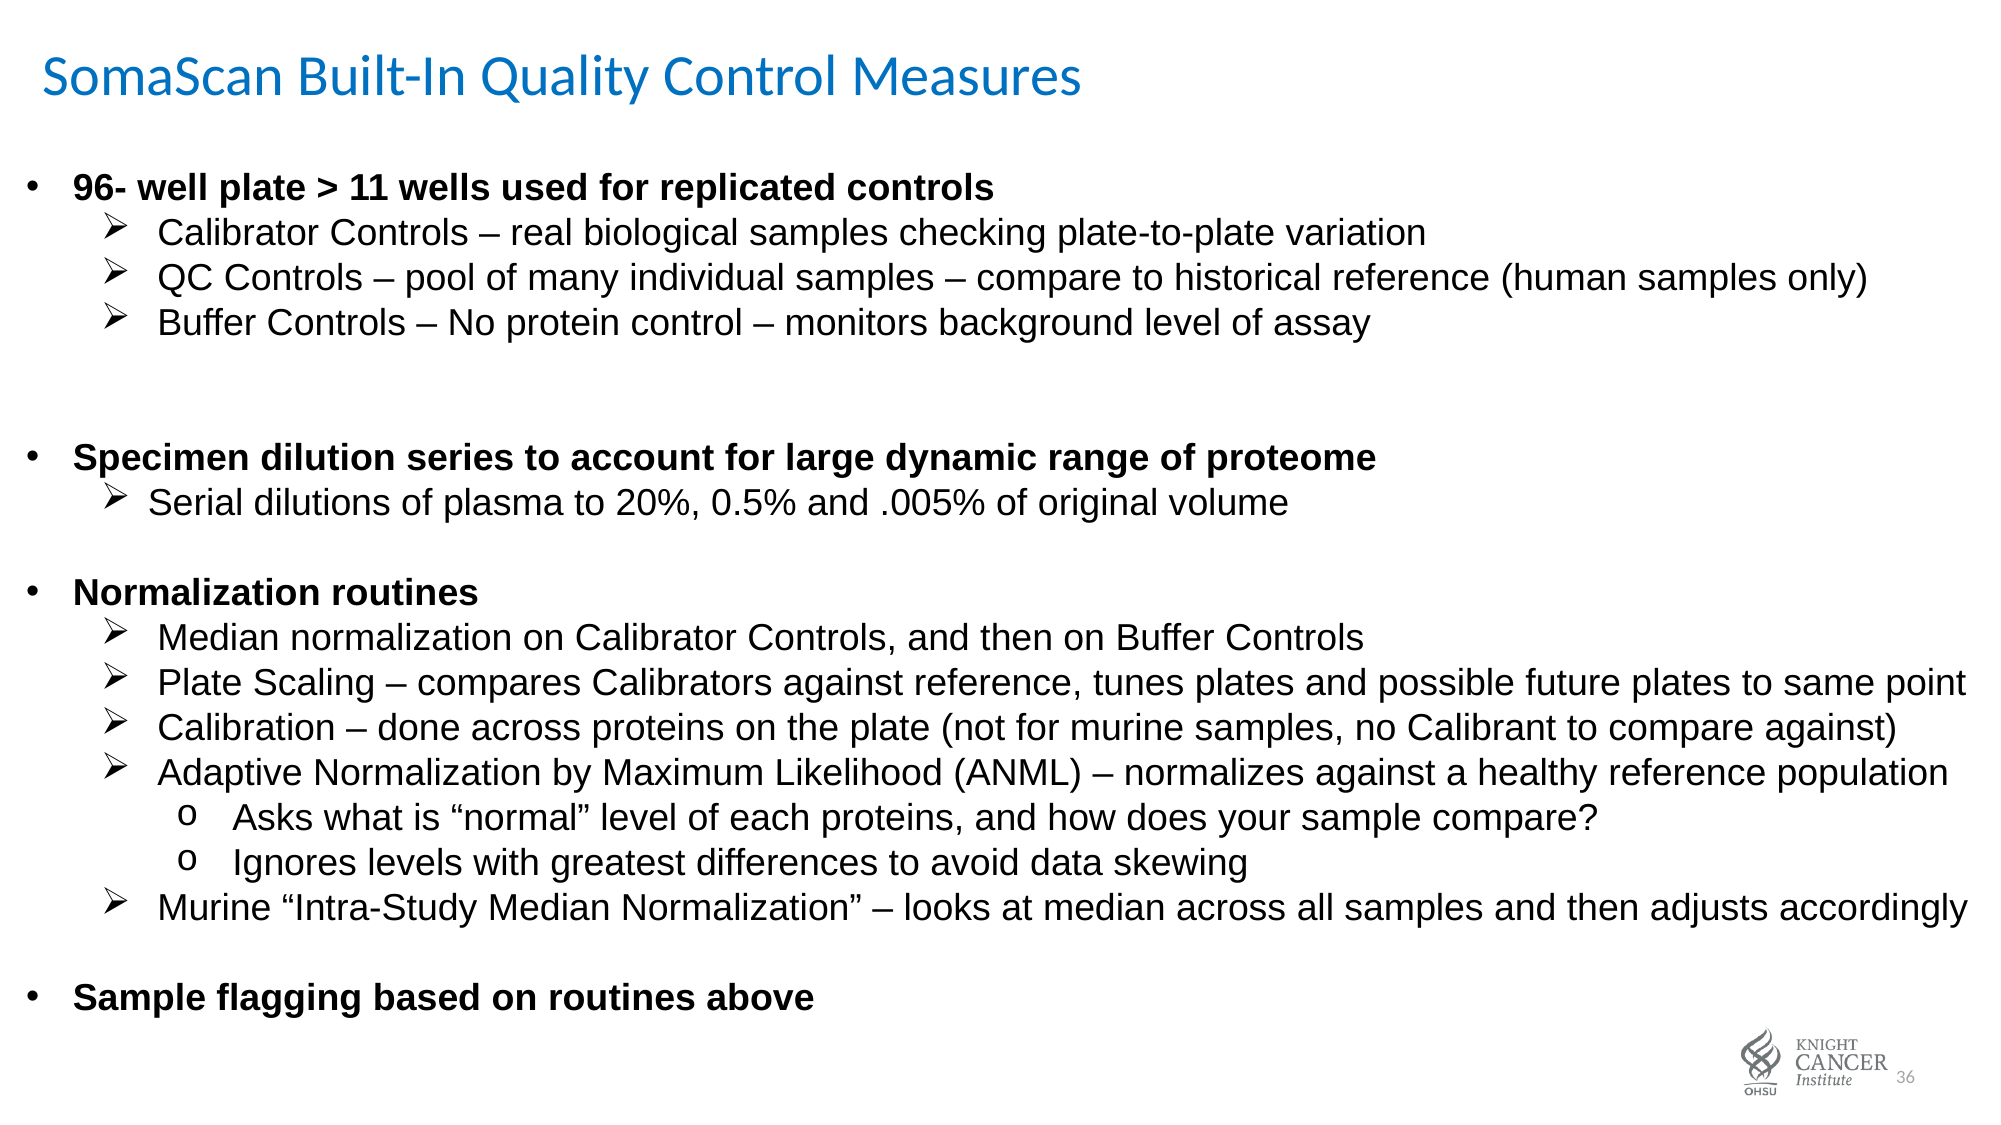

SomaScan Built-In Quality Control Measures
96- well plate > 11 wells used for replicated controls
Calibrator Controls – real biological samples checking plate-to-plate variation
QC Controls – pool of many individual samples – compare to historical reference (human samples only)
Buffer Controls – No protein control – monitors background level of assay

Specimen dilution series to account for large dynamic range of proteome
Serial dilutions of plasma to 20%, 0.5% and .005% of original volume

Normalization routines
Median normalization on Calibrator Controls, and then on Buffer Controls
Plate Scaling – compares Calibrators against reference, tunes plates and possible future plates to same point
Calibration – done across proteins on the plate (not for murine samples, no Calibrant to compare against)
Adaptive Normalization by Maximum Likelihood (ANML) – normalizes against a healthy reference population
Asks what is “normal” level of each proteins, and how does your sample compare?
Ignores levels with greatest differences to avoid data skewing
Murine “Intra-Study Median Normalization” – looks at median across all samples and then adjusts accordingly

Sample flagging based on routines above